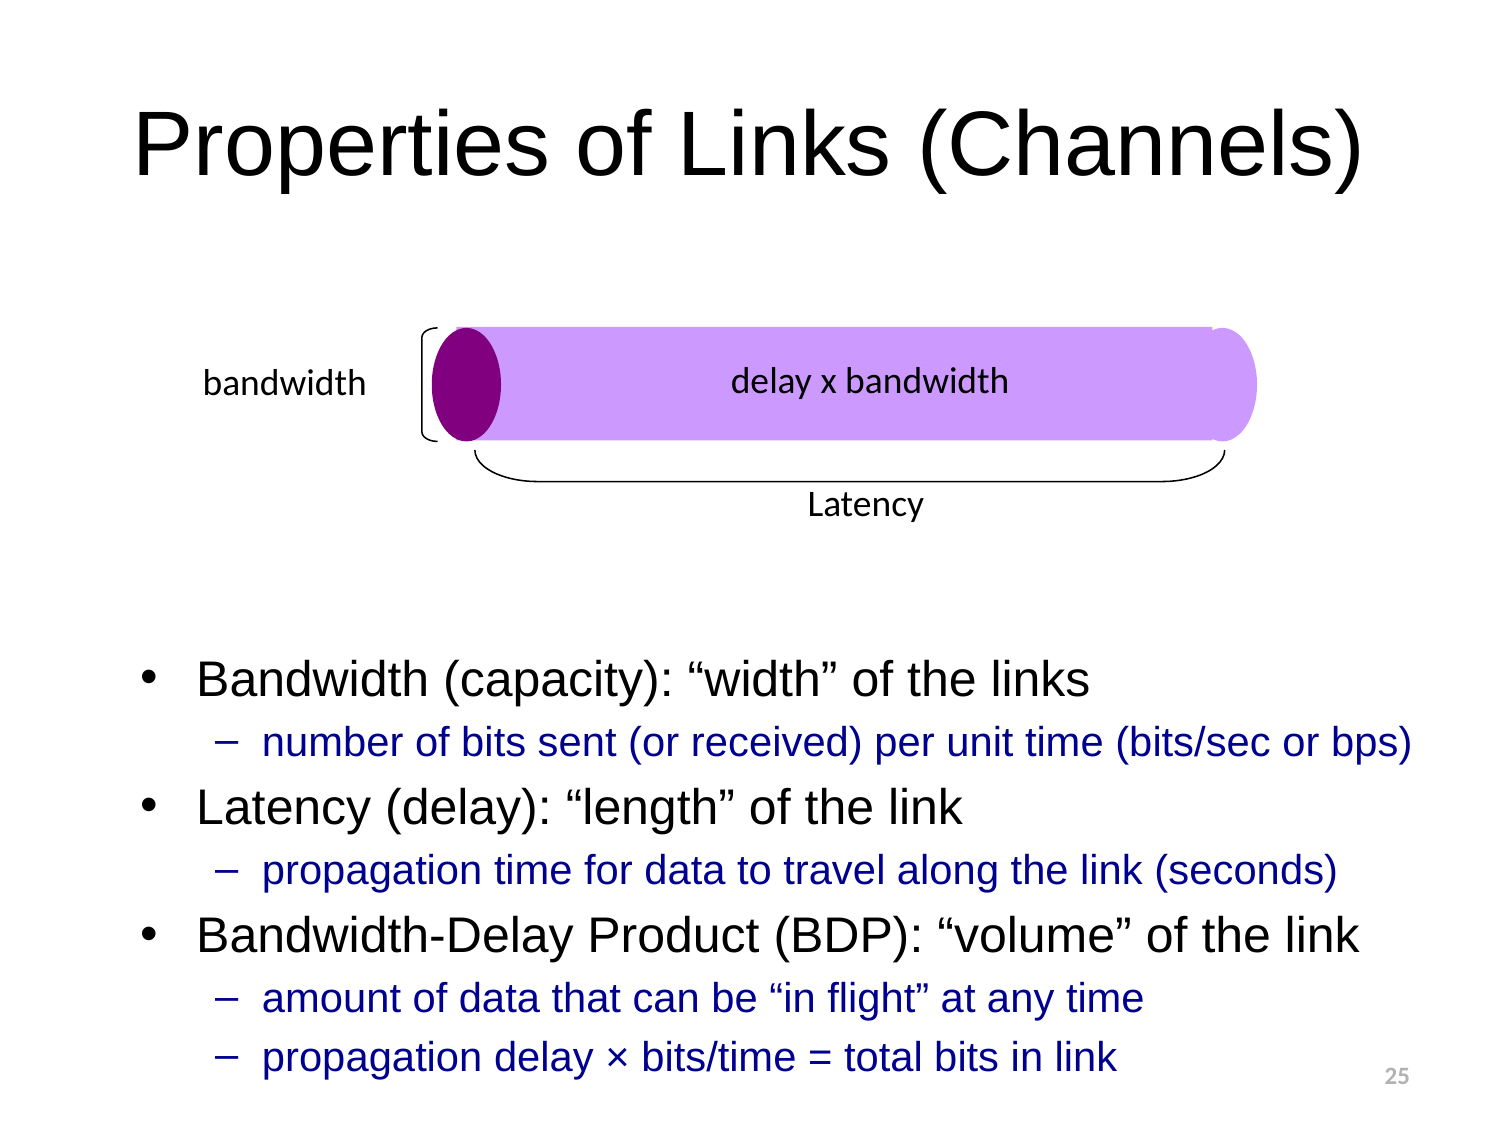

# Properties of Links (Channels)

delay x bandwidth
bandwidth
Latency
Bandwidth (capacity): “width” of the links
number of bits sent (or received) per unit time (bits/sec or bps)
Latency (delay): “length” of the link
propagation time for data to travel along the link (seconds)
Bandwidth-Delay Product (BDP): “volume” of the link
amount of data that can be “in flight” at any time
propagation delay × bits/time = total bits in link
25